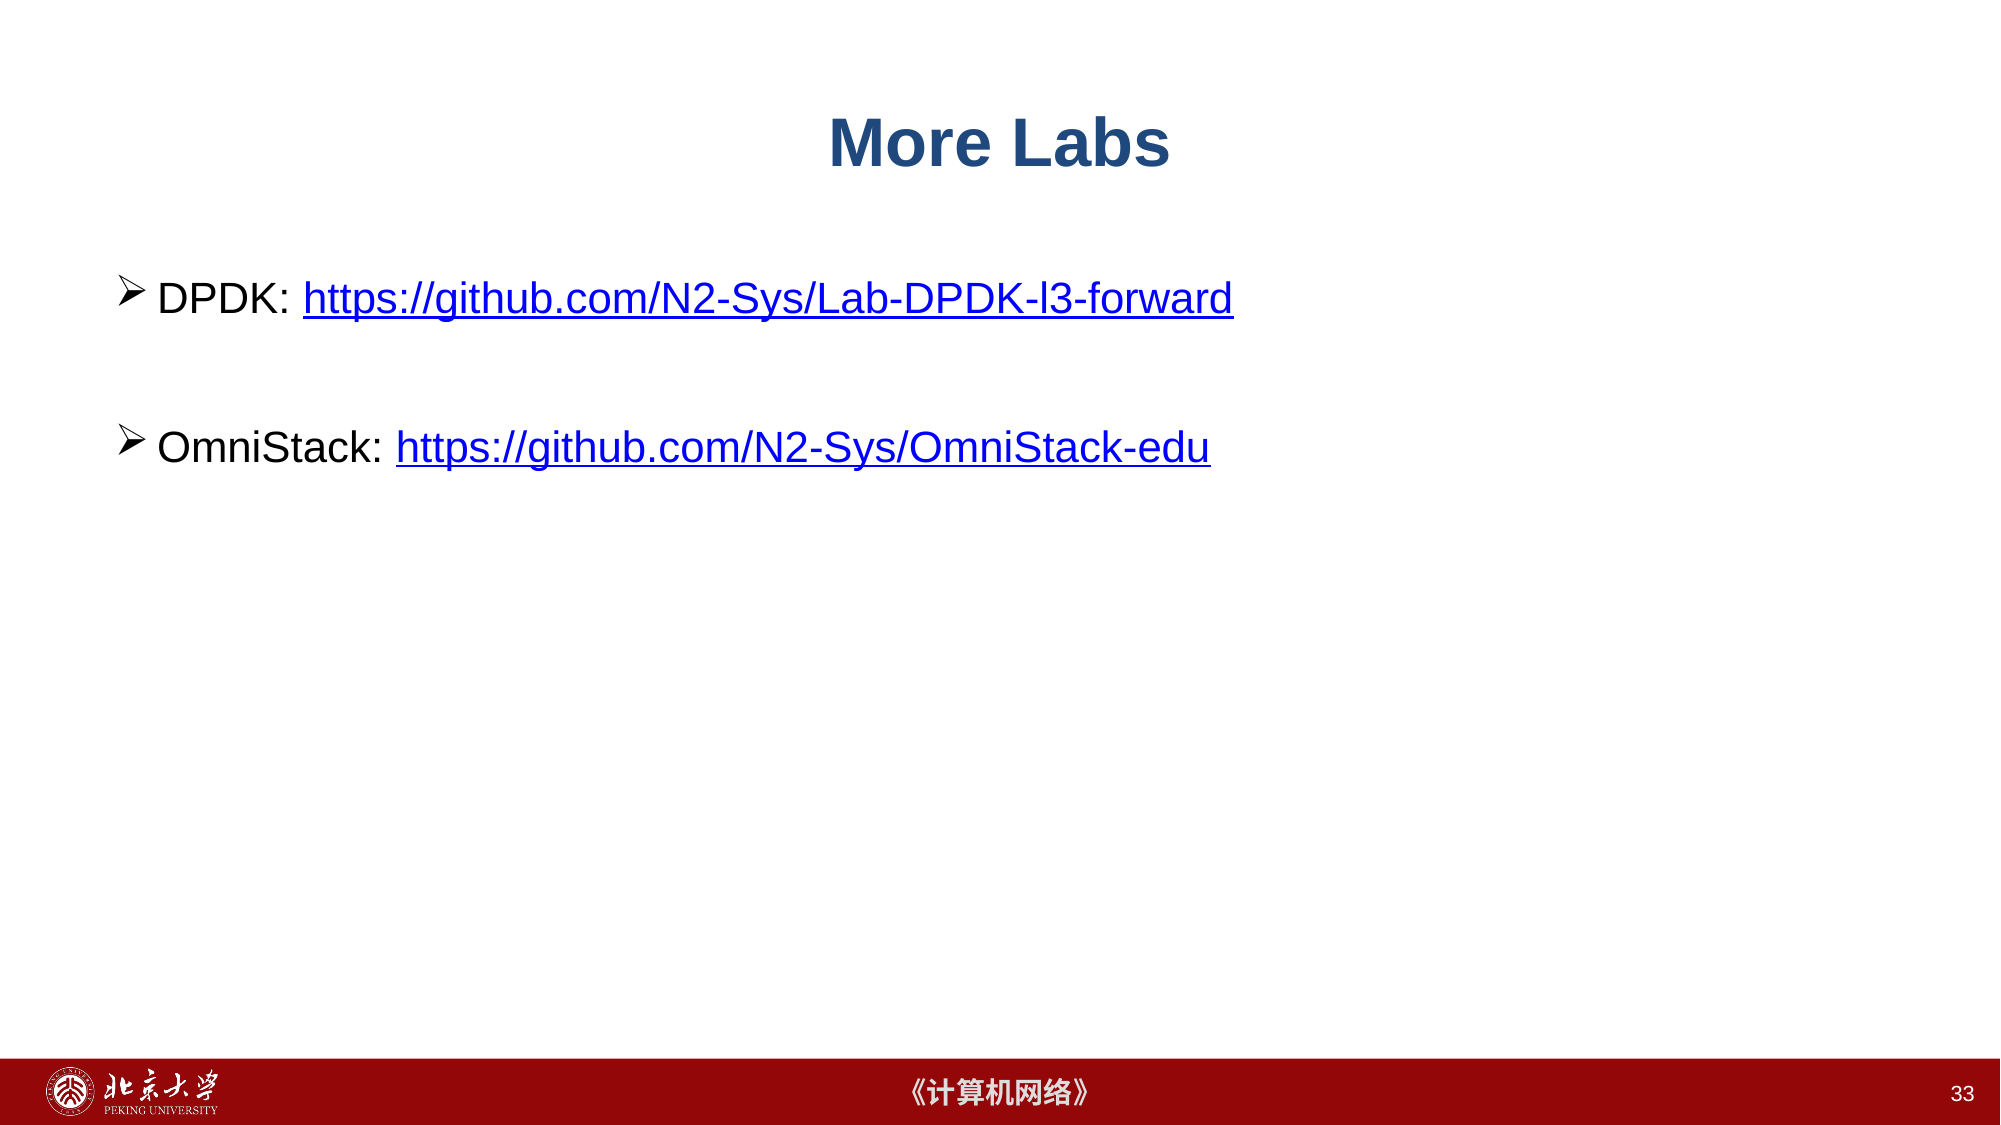

# More Labs
DPDK: https://github.com/N2-Sys/Lab-DPDK-l3-forward

OmniStack: https://github.com/N2-Sys/OmniStack-edu
33